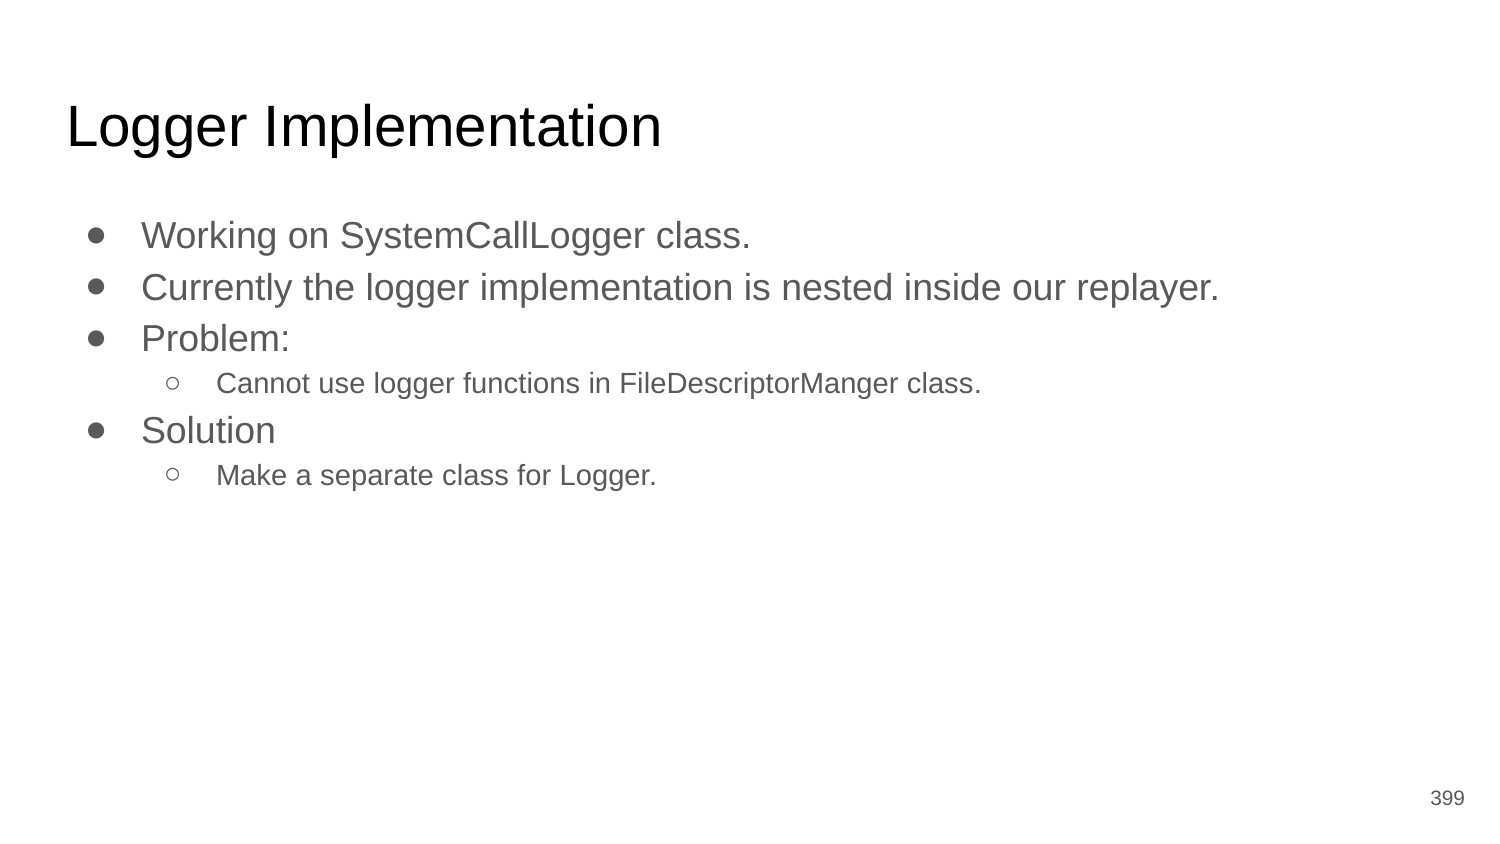

# Logger Implementation
Working on SystemCallLogger class.
Currently the logger implementation is nested inside our replayer.
Problem:
Cannot use logger functions in FileDescriptorManger class.
Solution
Make a separate class for Logger.
399